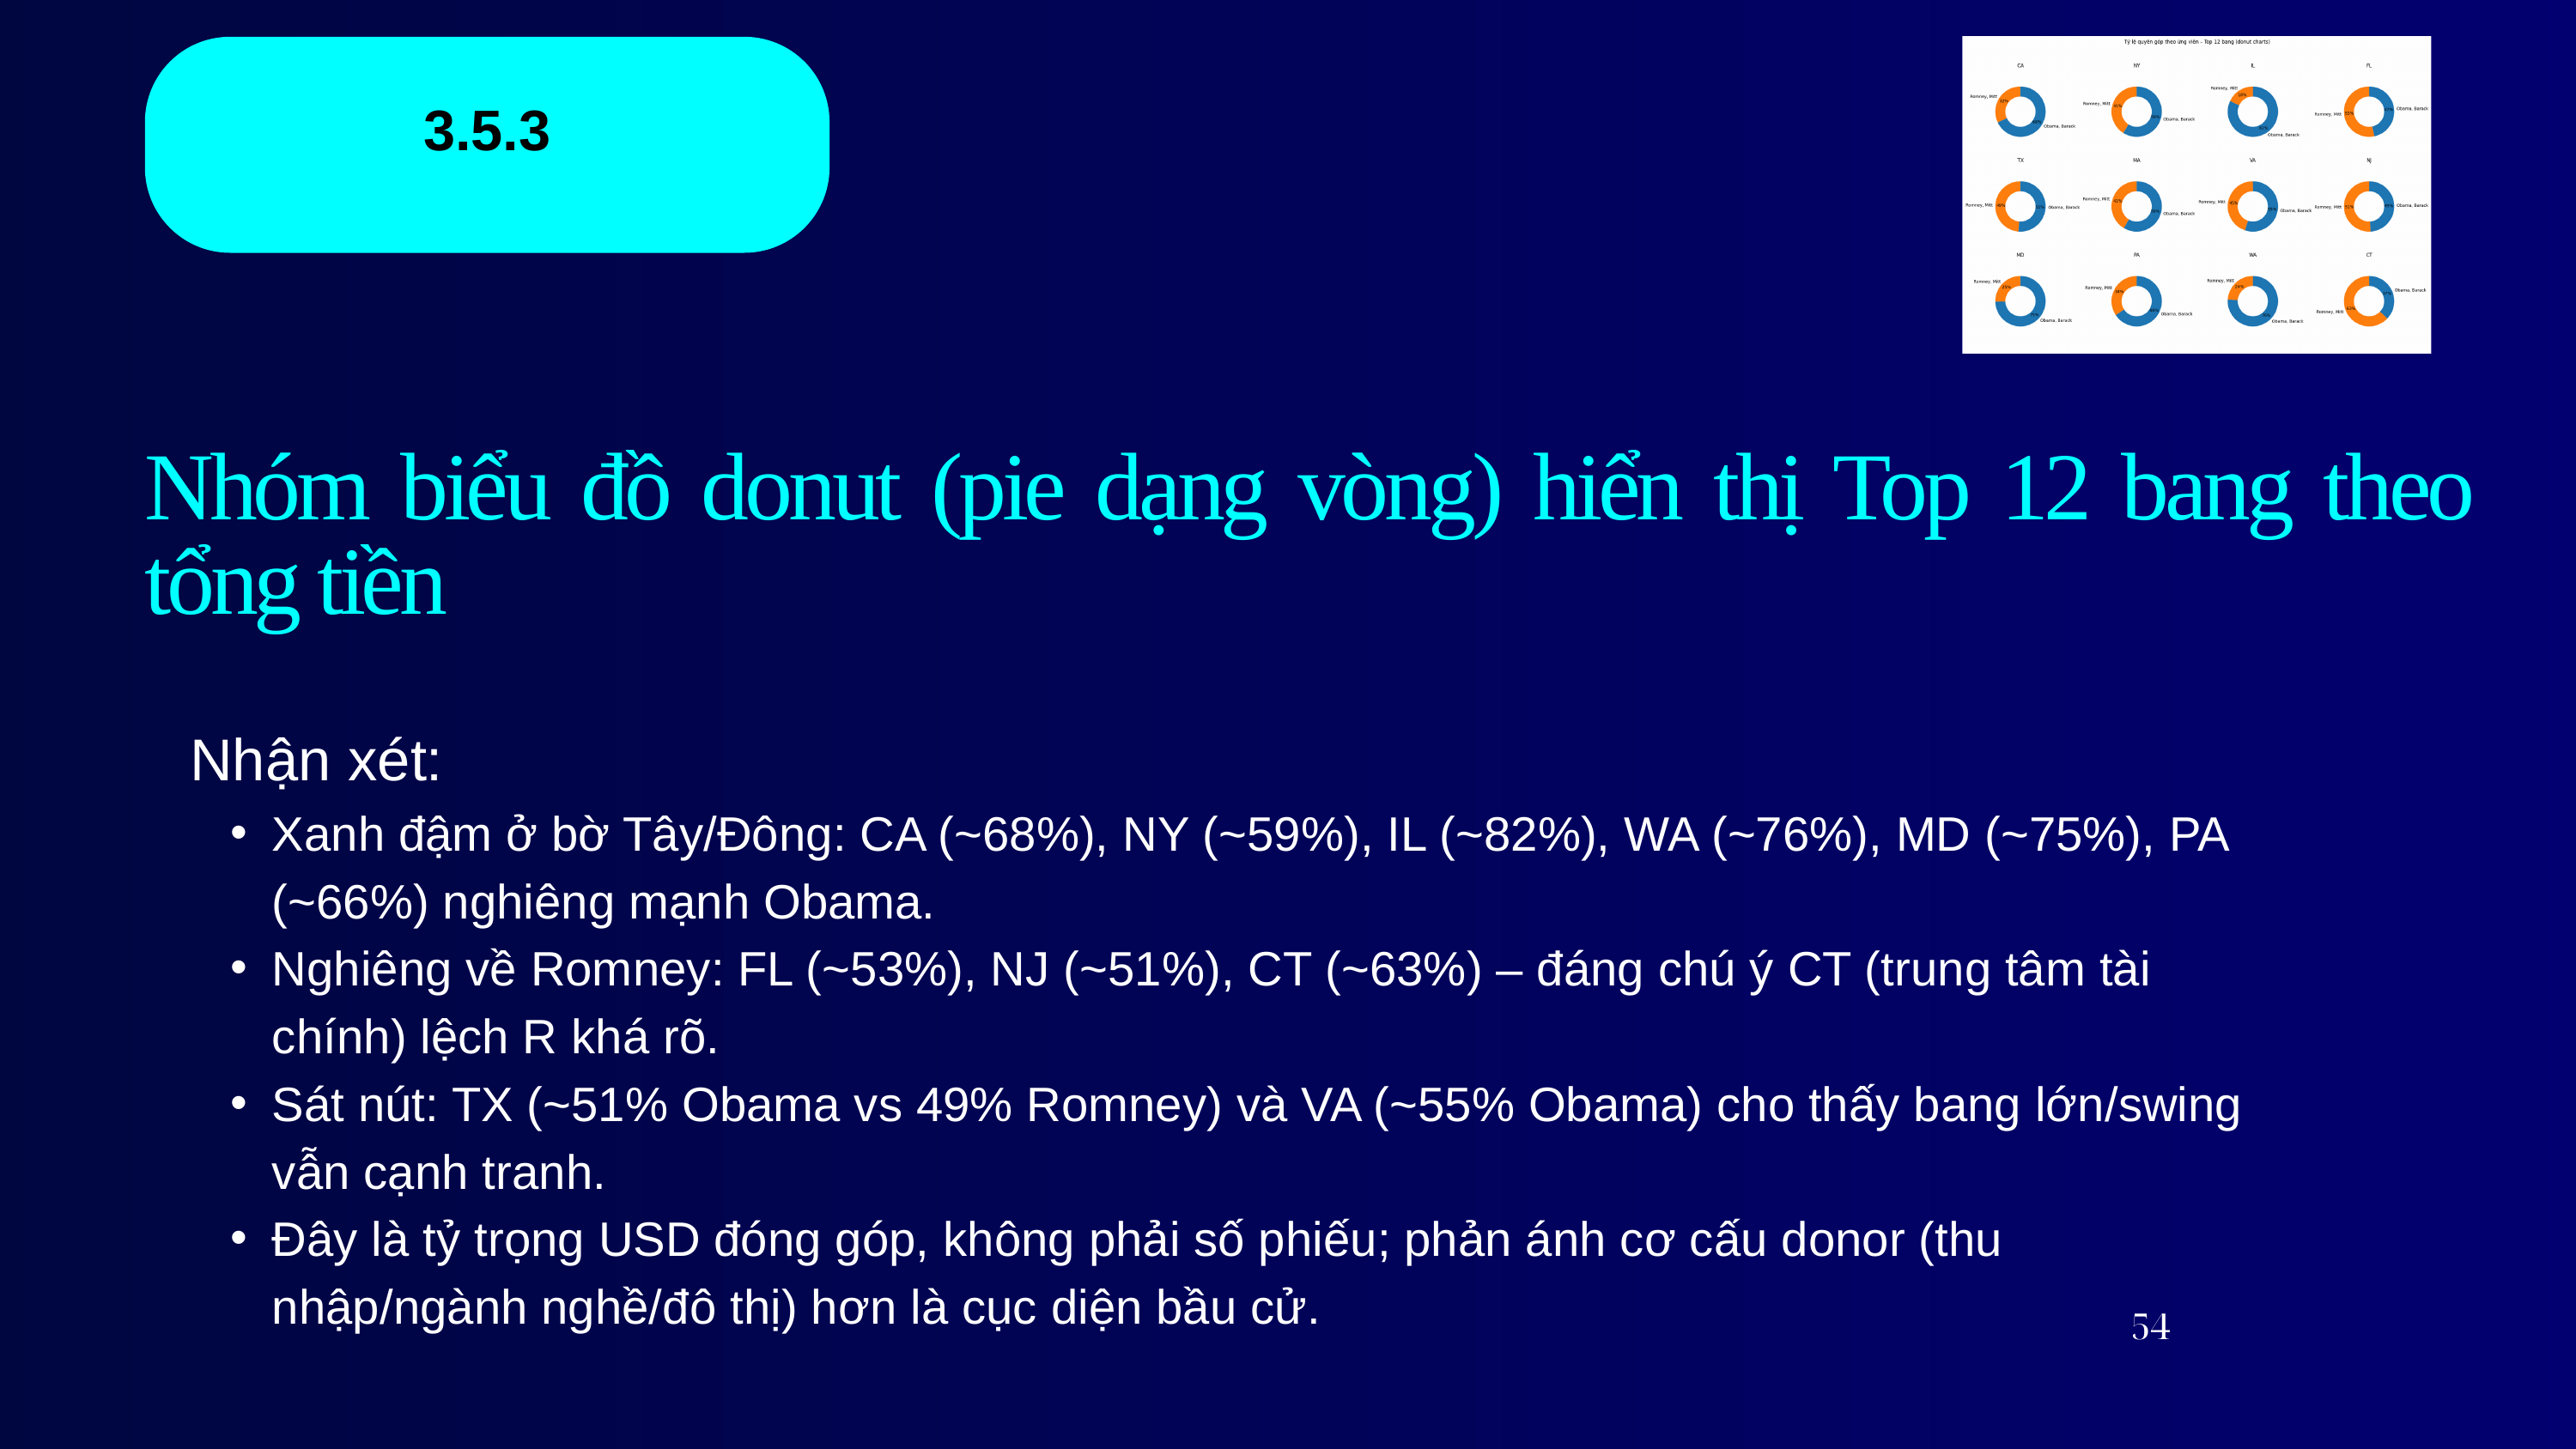

3.5.3

Nhóm biểu đồ donut (pie dạng vòng) hiển thị Top 12 bang theo tổng tiền
Nhận xét:
Xanh đậm ở bờ Tây/Đông: CA (~68%), NY (~59%), IL (~82%), WA (~76%), MD (~75%), PA (~66%) nghiêng mạnh Obama.
Nghiêng về Romney: FL (~53%), NJ (~51%), CT (~63%) – đáng chú ý CT (trung tâm tài chính) lệch R khá rõ.
Sát nút: TX (~51% Obama vs 49% Romney) và VA (~55% Obama) cho thấy bang lớn/swing vẫn cạnh tranh.
Đây là tỷ trọng USD đóng góp, không phải số phiếu; phản ánh cơ cấu donor (thu nhập/ngành nghề/đô thị) hơn là cục diện bầu cử.

54